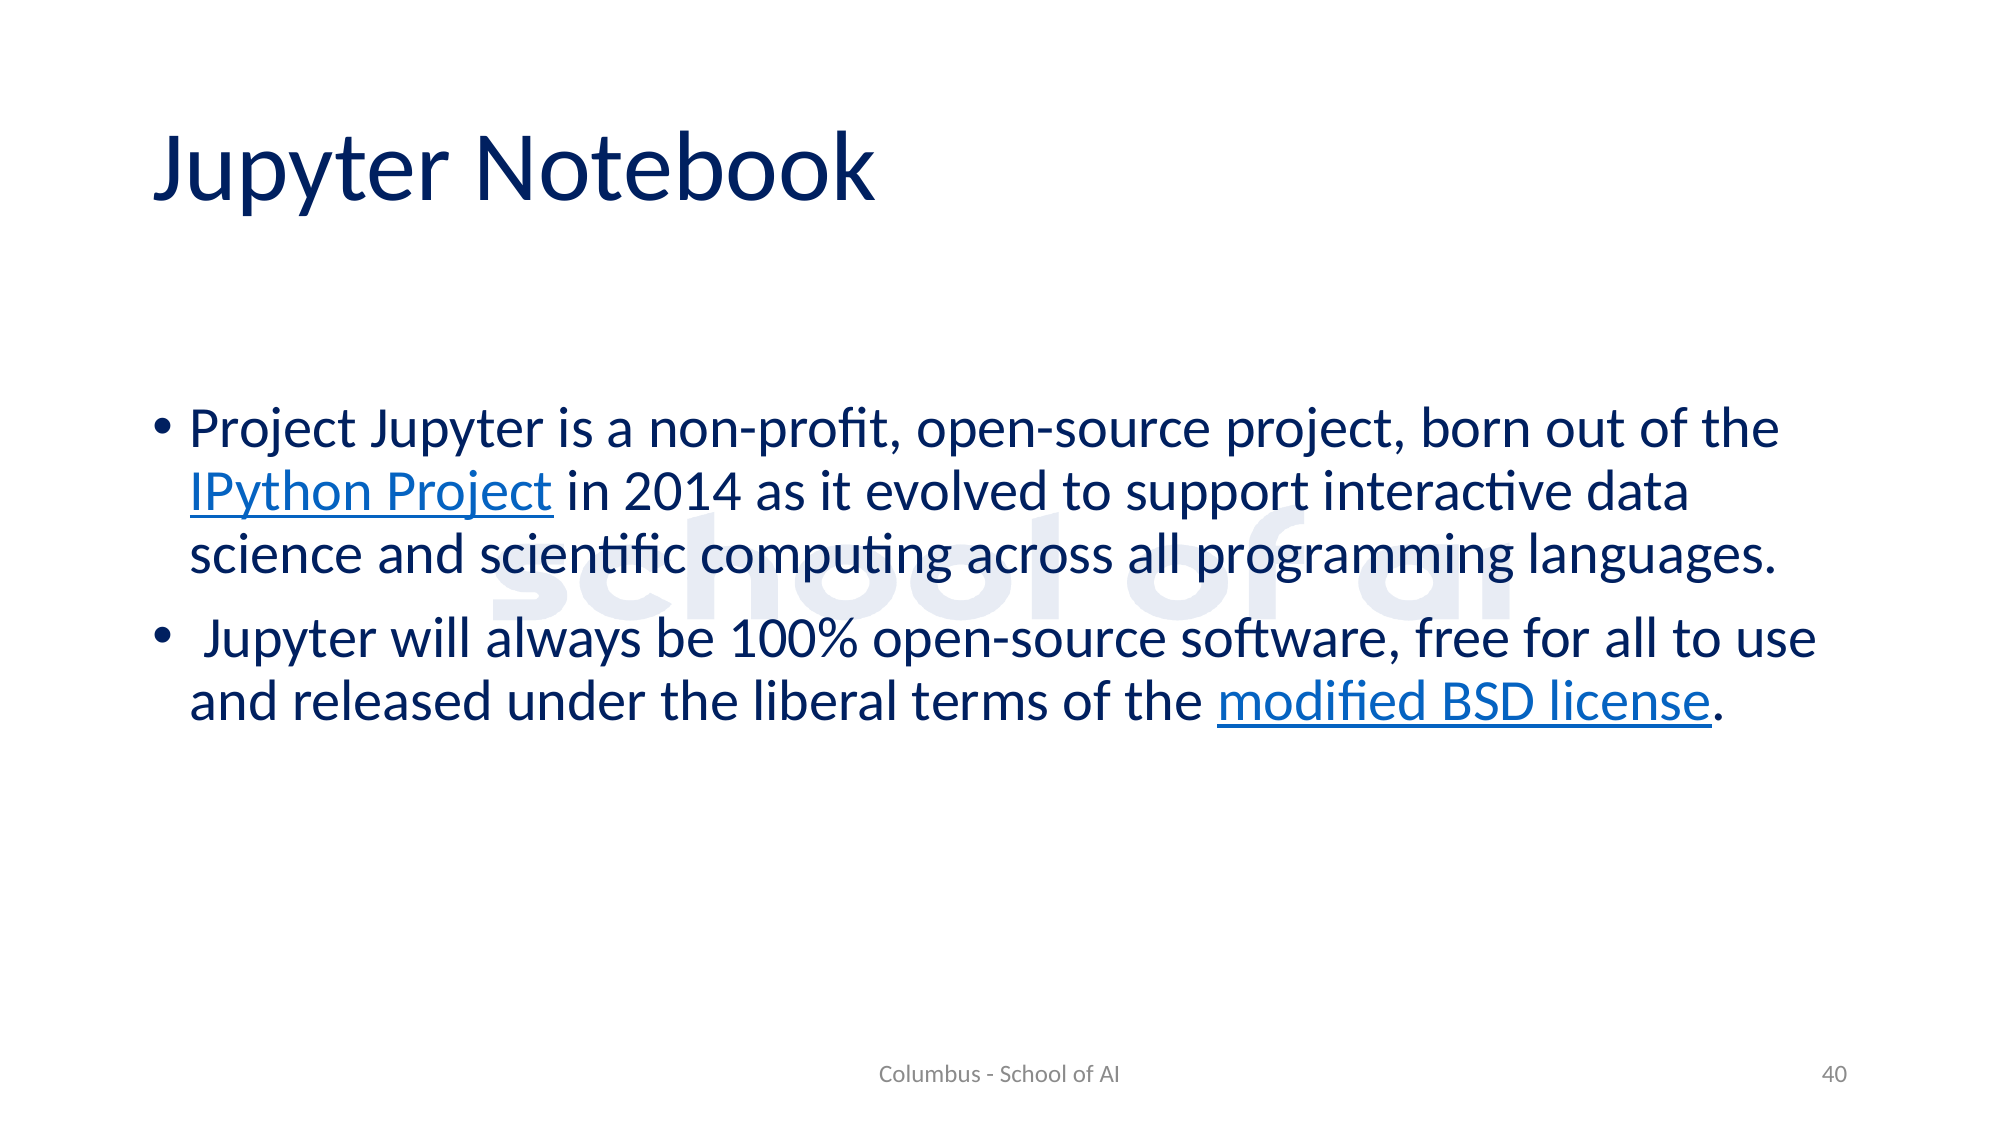

# Jupyter Notebook

Project Jupyter is a non-profit, open-source project, born out of the IPython Project in 2014 as it evolved to support interactive data science and scientific computing across all programming languages.
 Jupyter will always be 100% open-source software, free for all to use and released under the liberal terms of the modified BSD license.
Columbus - School of AI
40